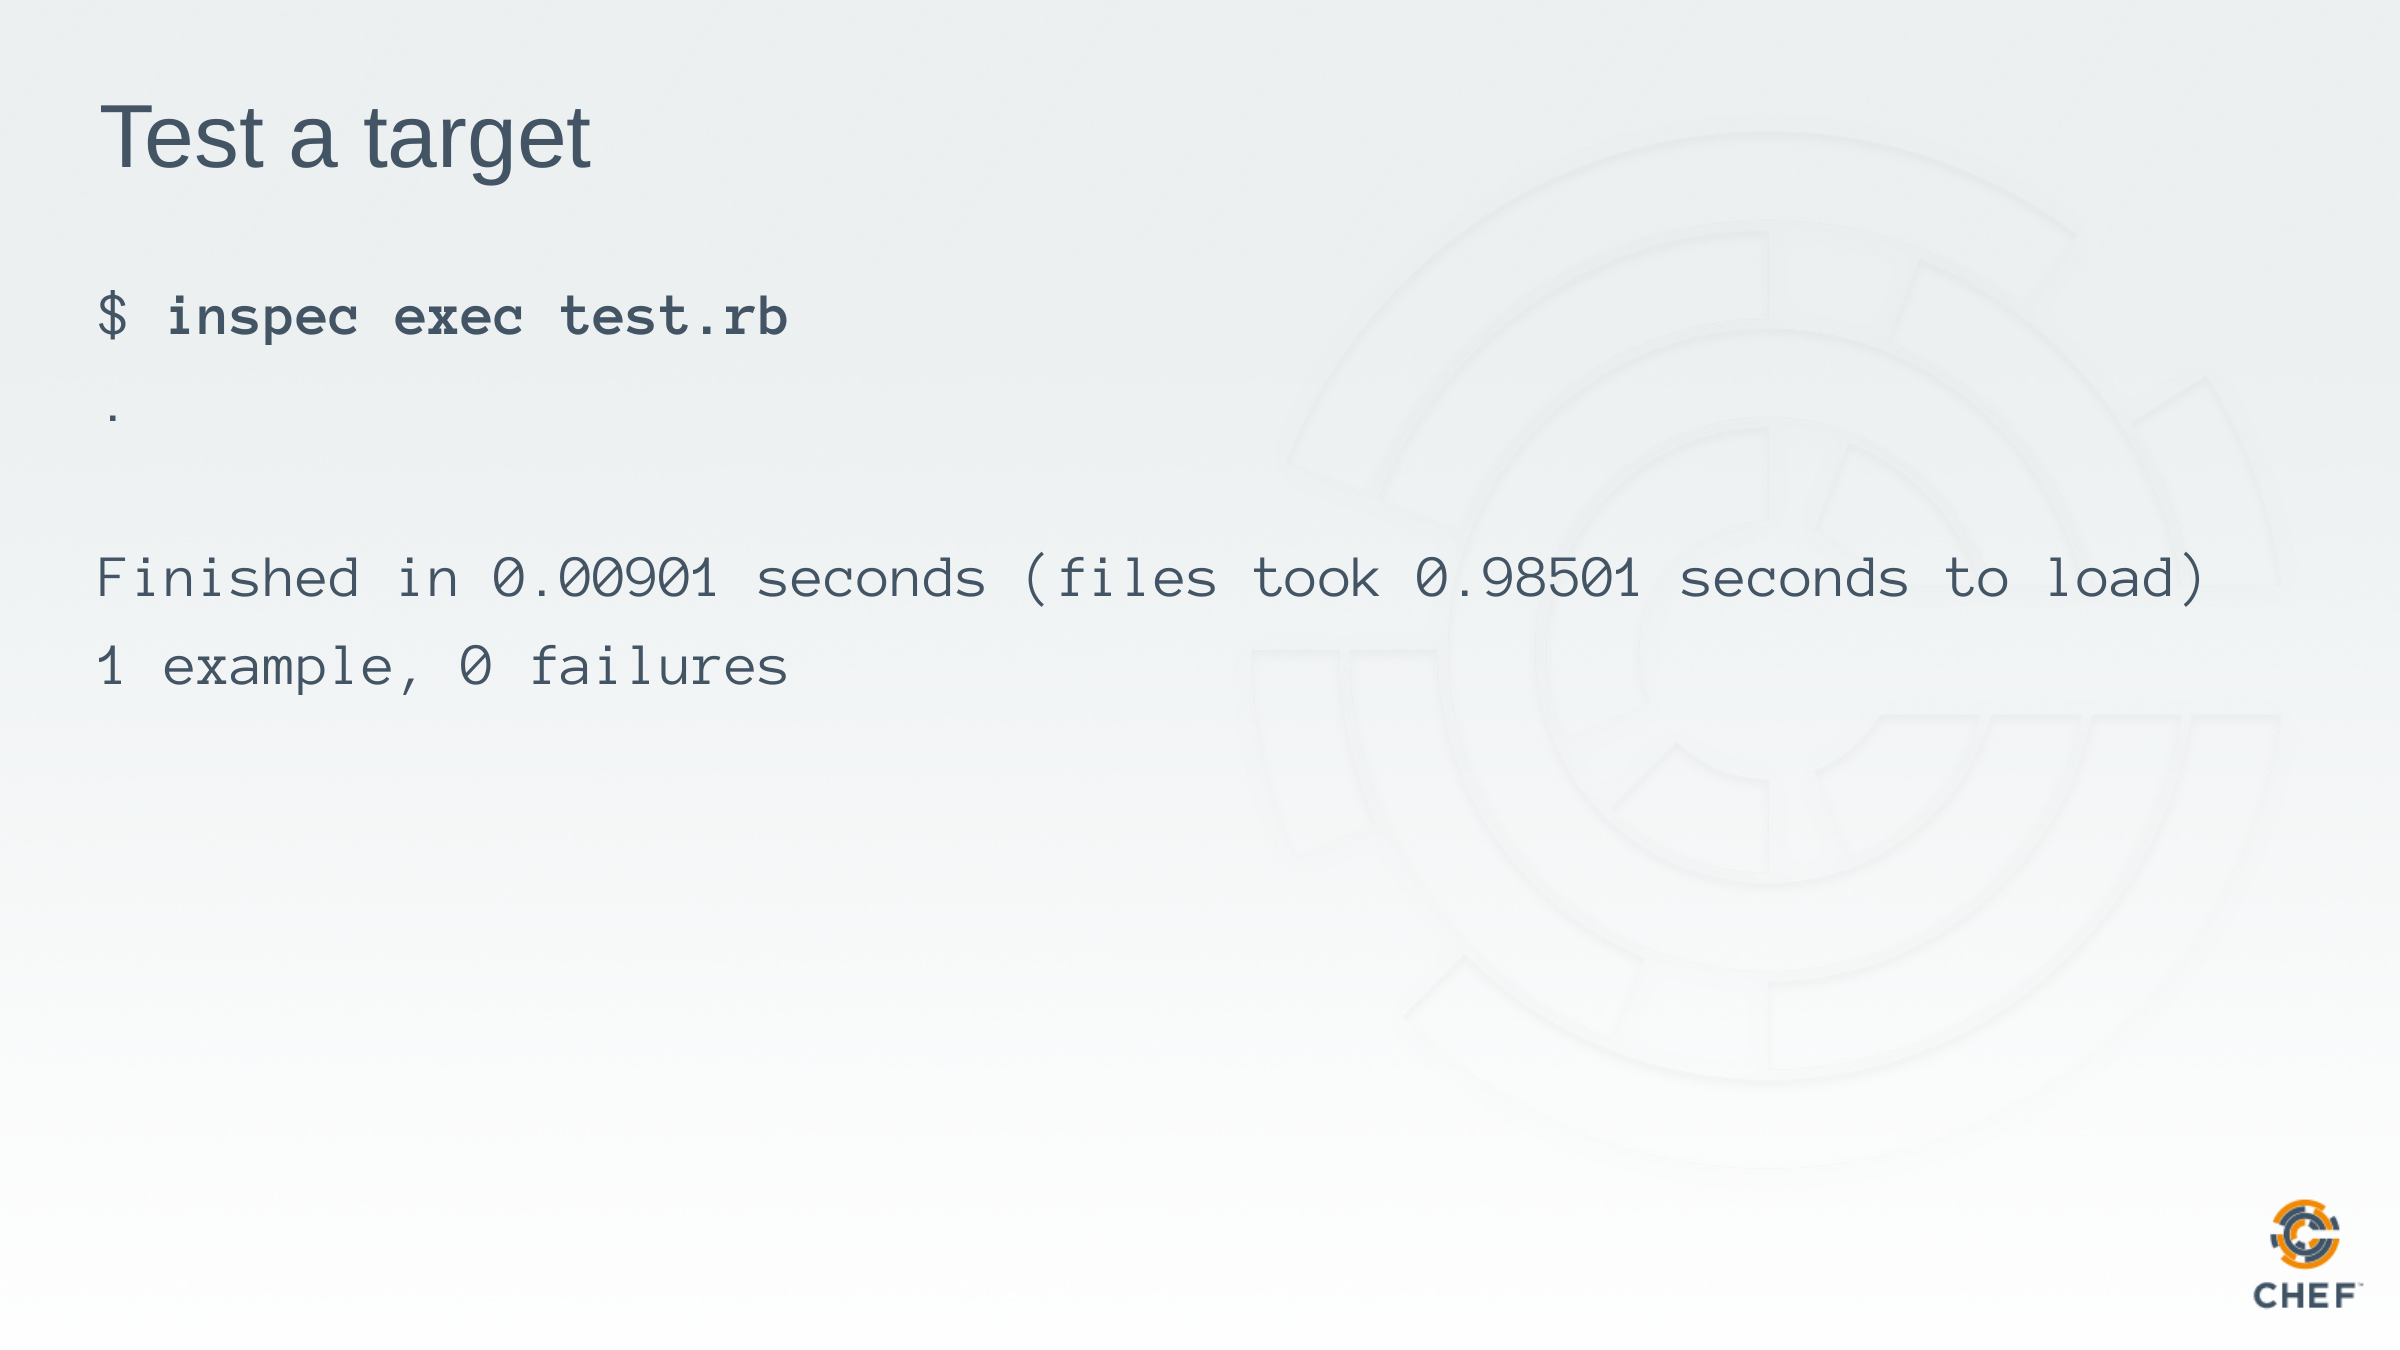

# Test a target
$ inspec exec test.rb
.

Finished in 0.00901 seconds (files took 0.98501 seconds to load)
1 example, 0 failures